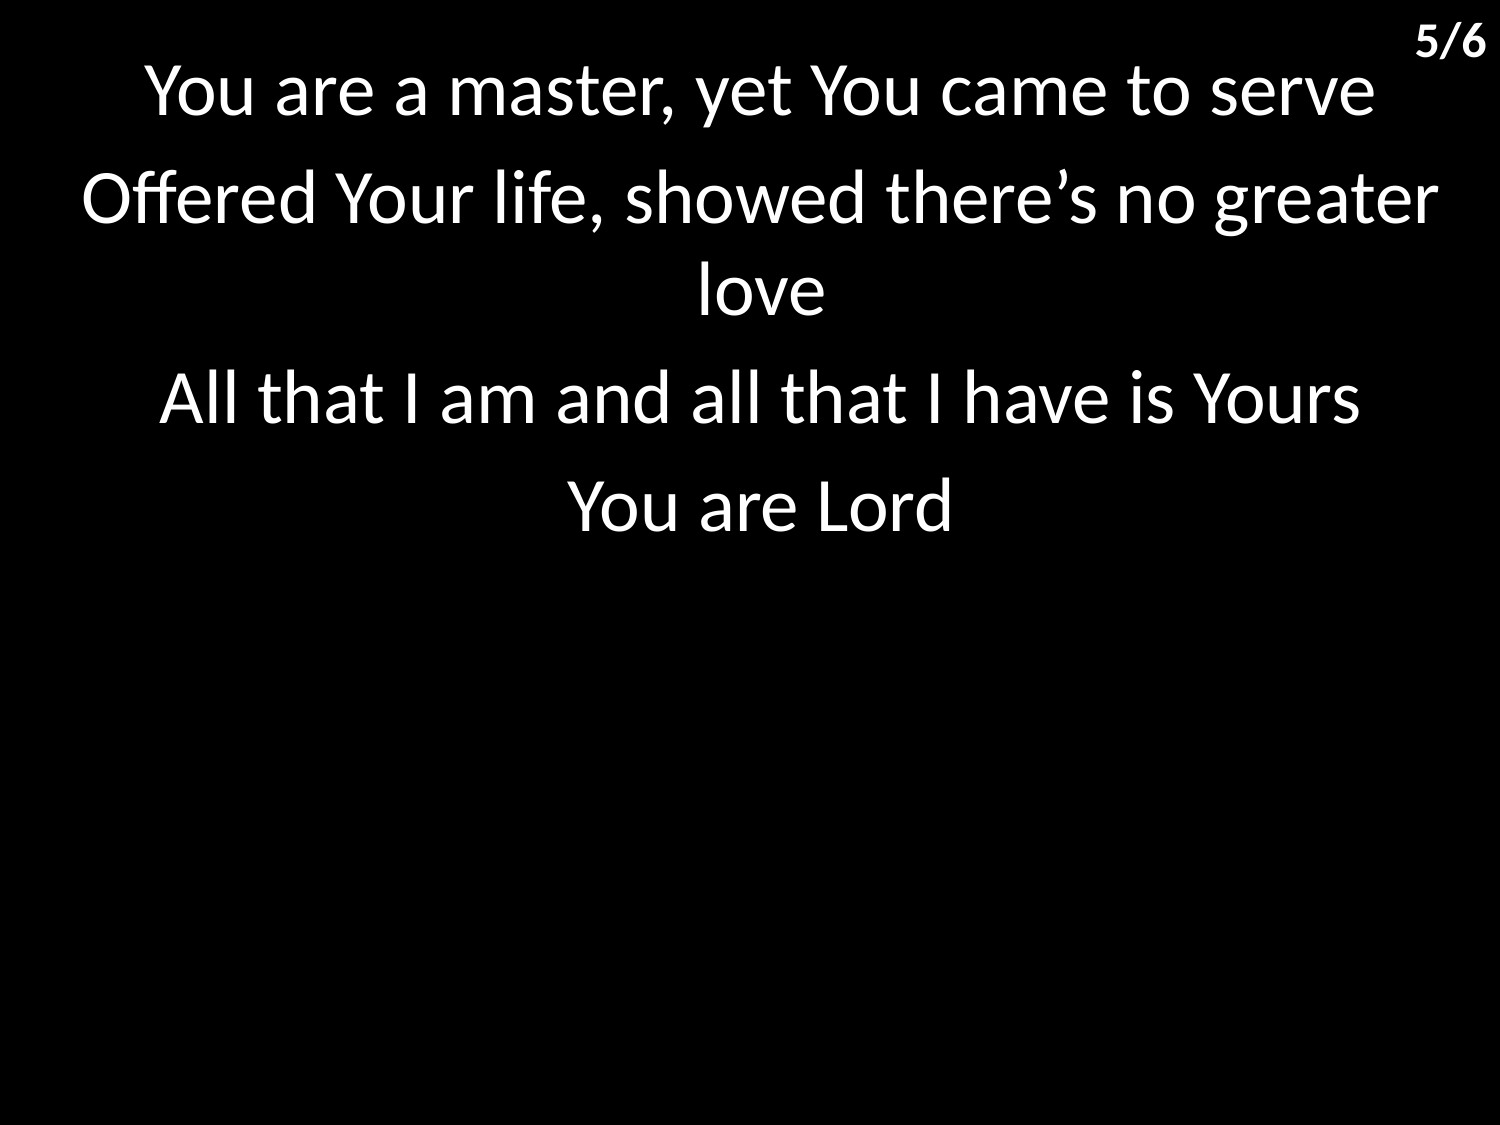

5/6
You are a master, yet You came to serve
Offered Your life, showed there’s no greater love
All that I am and all that I have is Yours
You are Lord